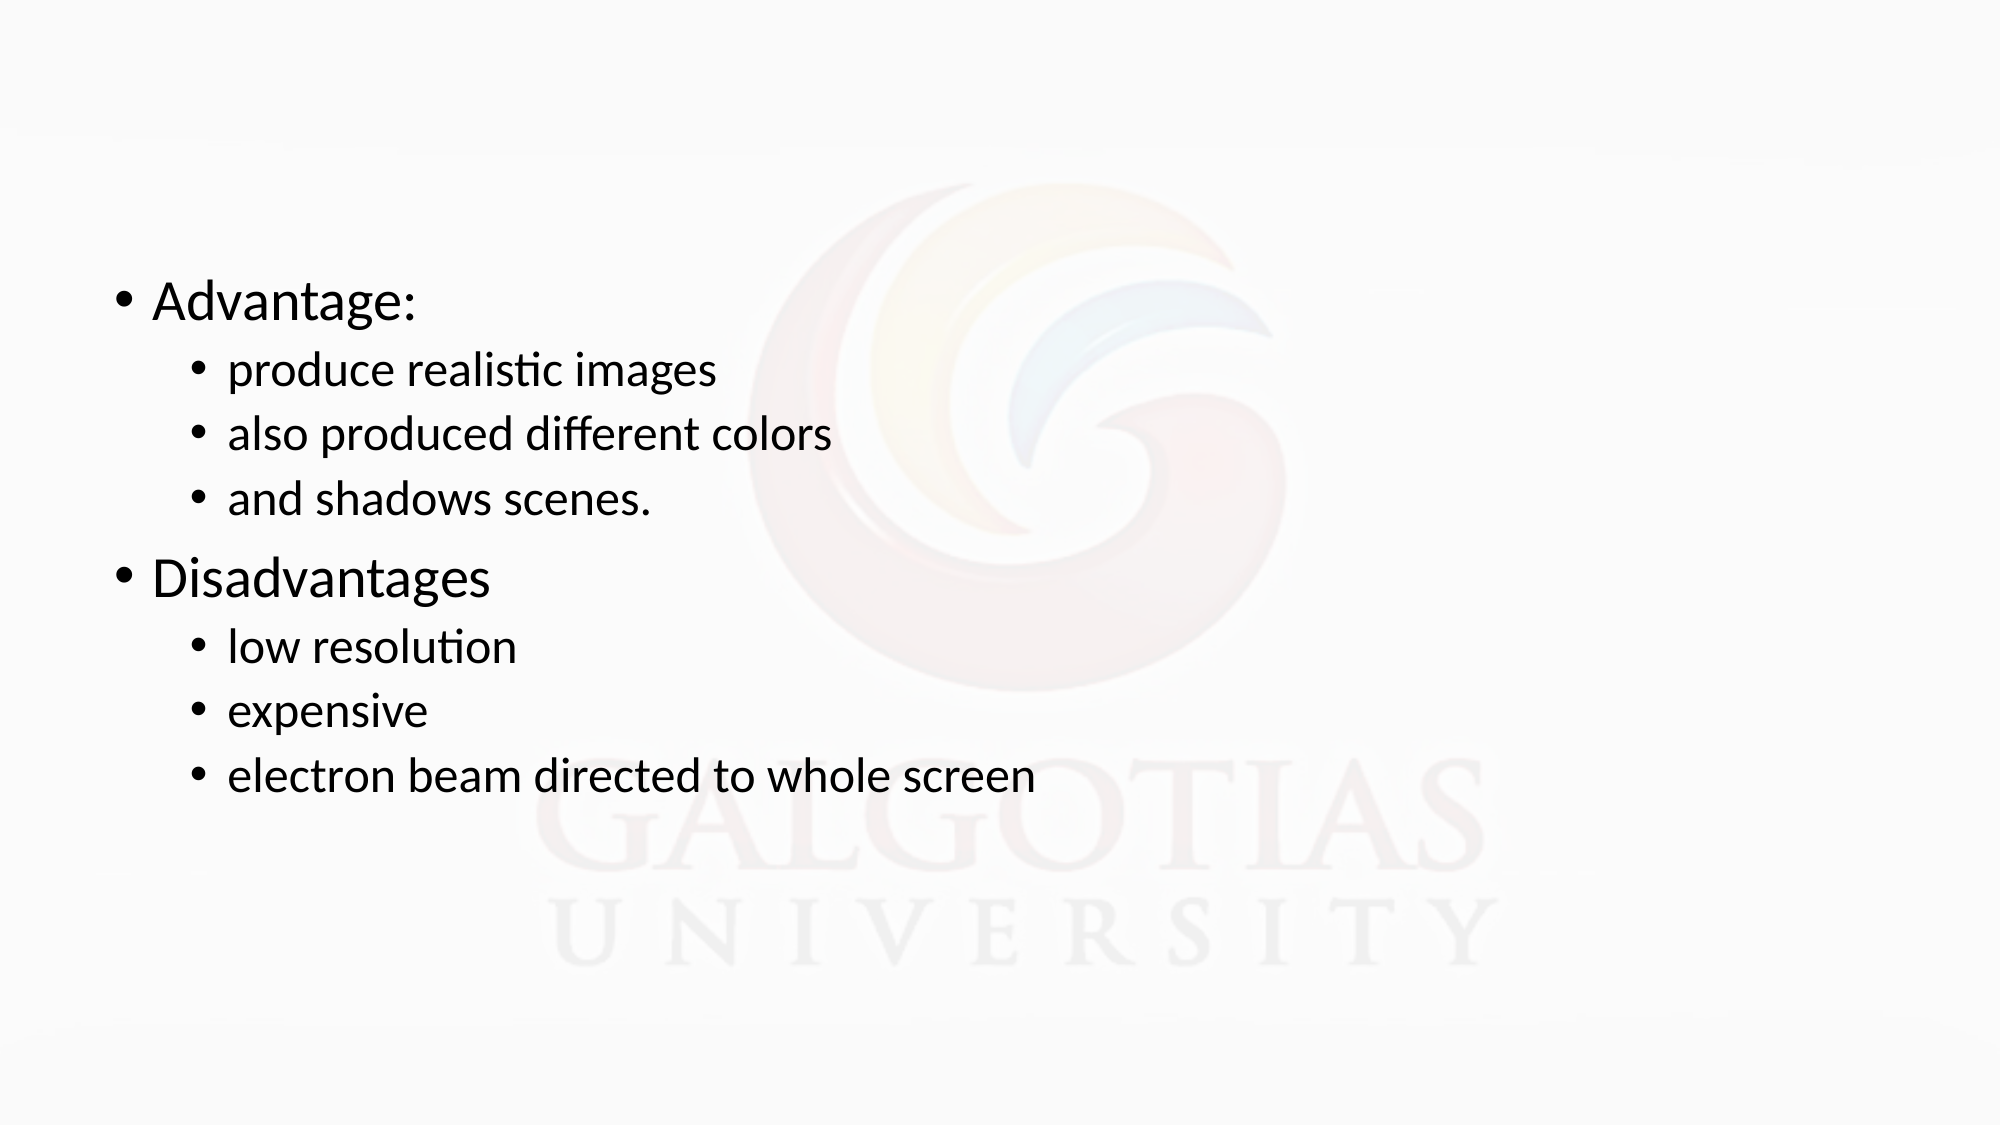

#
Advantage:
produce realistic images
also produced different colors
and shadows scenes.
Disadvantages
low resolution
expensive
electron beam directed to whole screen